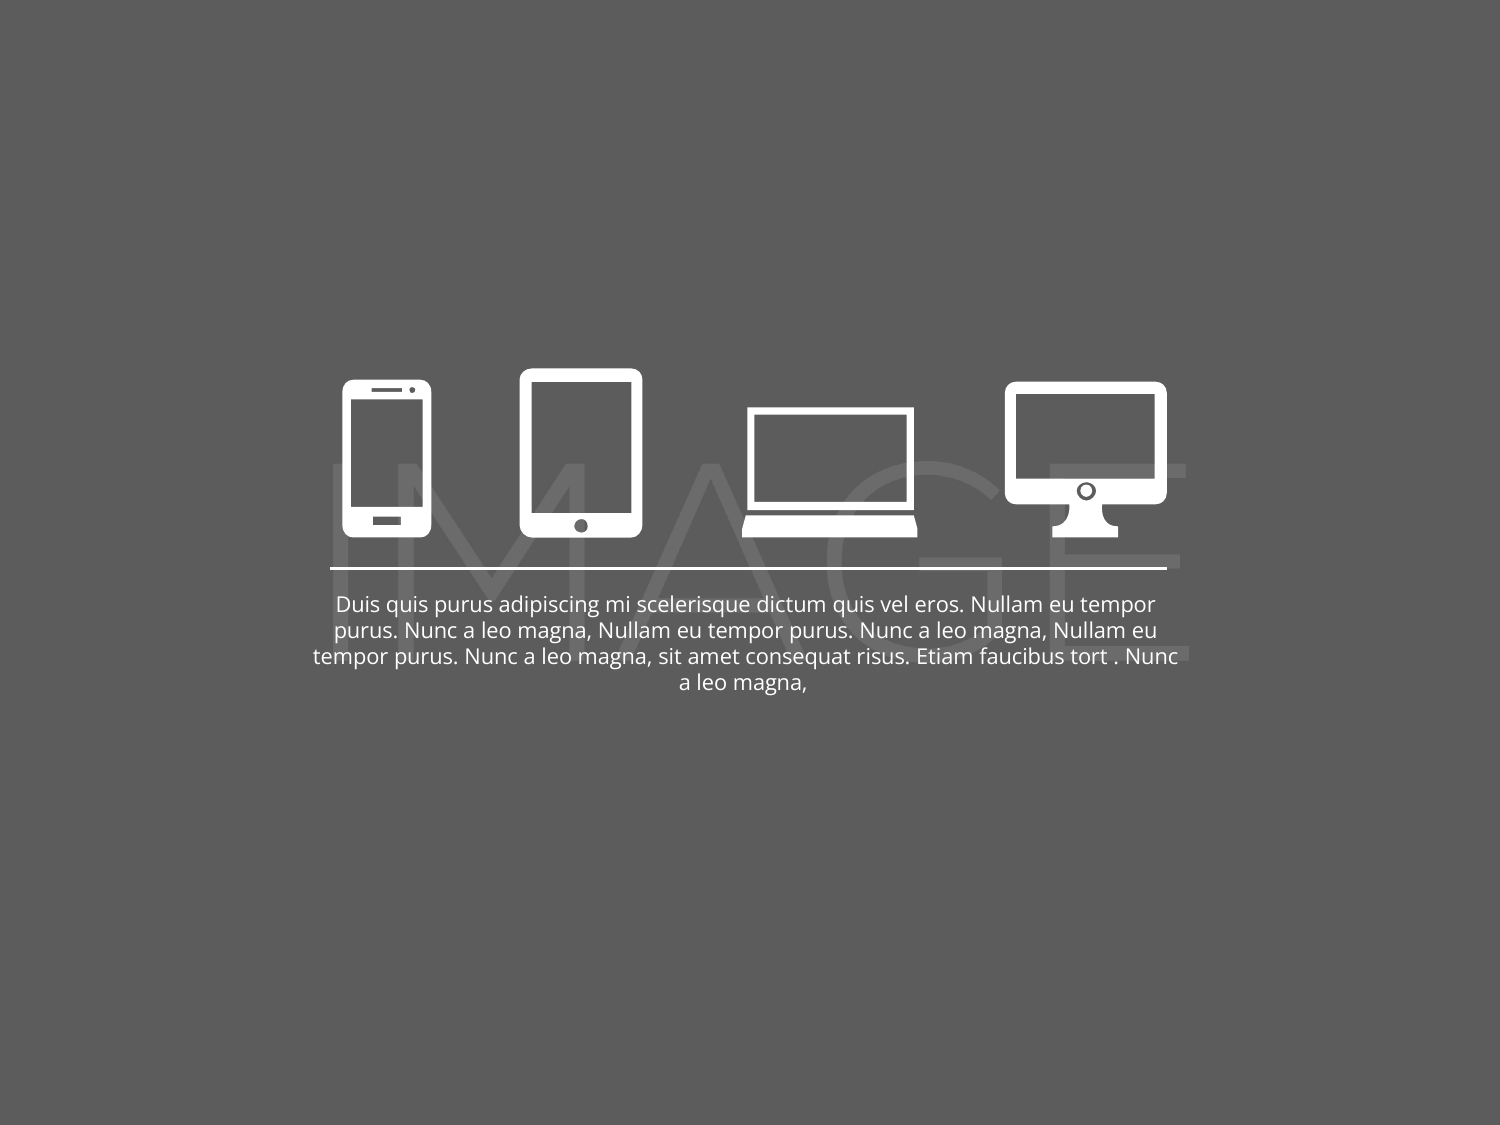

Duis quis purus adipiscing mi scelerisque dictum quis vel eros. Nullam eu tempor purus. Nunc a leo magna, Nullam eu tempor purus. Nunc a leo magna, Nullam eu tempor purus. Nunc a leo magna, sit amet consequat risus. Etiam faucibus tort . Nunc a leo magna,